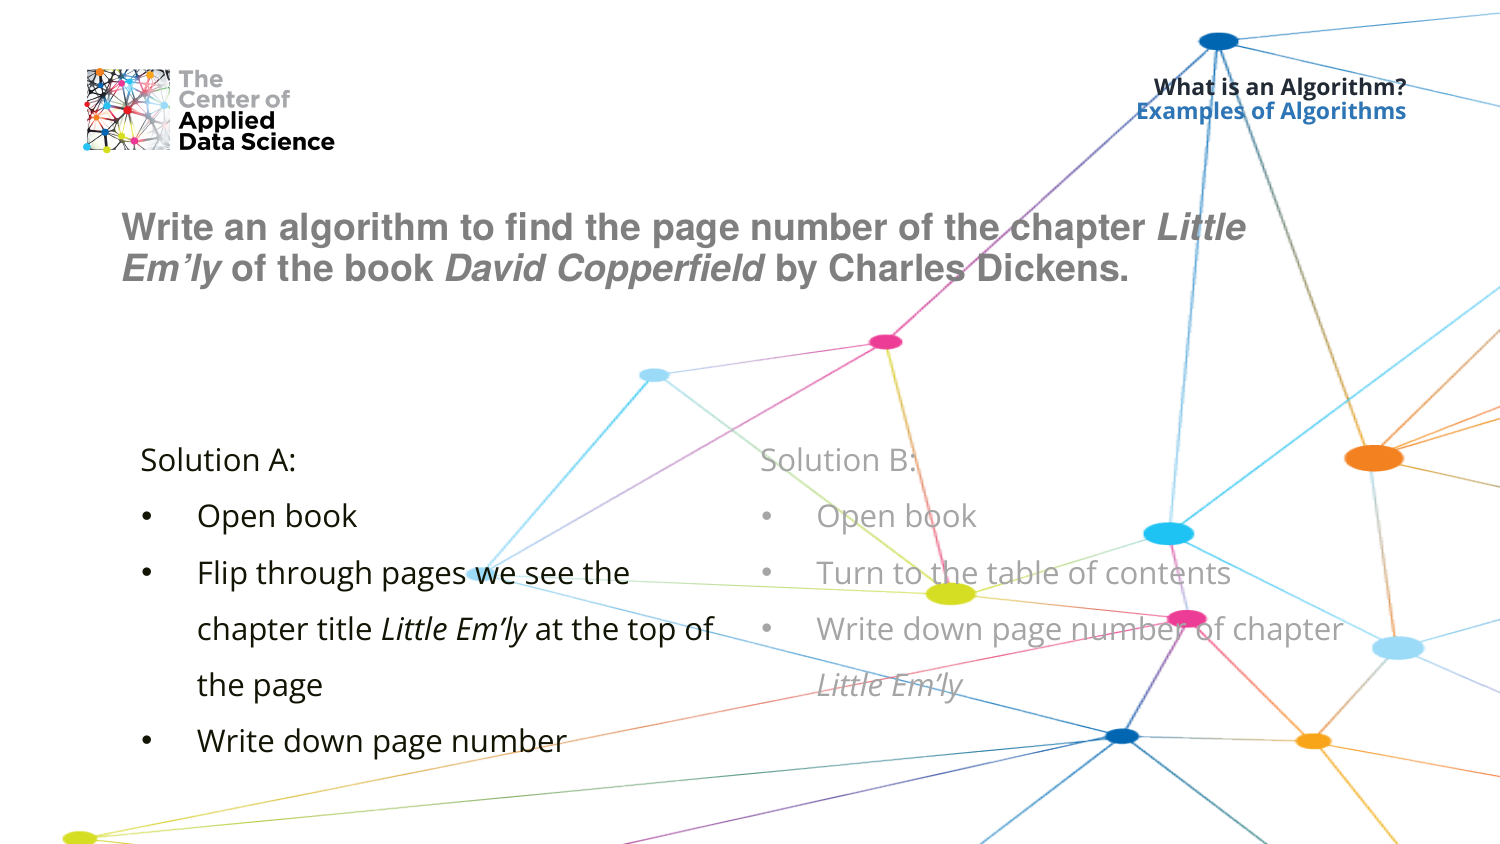

# What is an Algorithm? Examples of Algorithms
Write an algorithm to find the page number of the chapter Little Em’ly of the book David Copperfield by Charles Dickens.

Solution A:
Open book
Flip through pages we see the chapter title Little Em’ly at the top of the page
Write down page number
Solution B:
Open book
Turn to the table of contents
Write down page number of chapter Little Em’ly